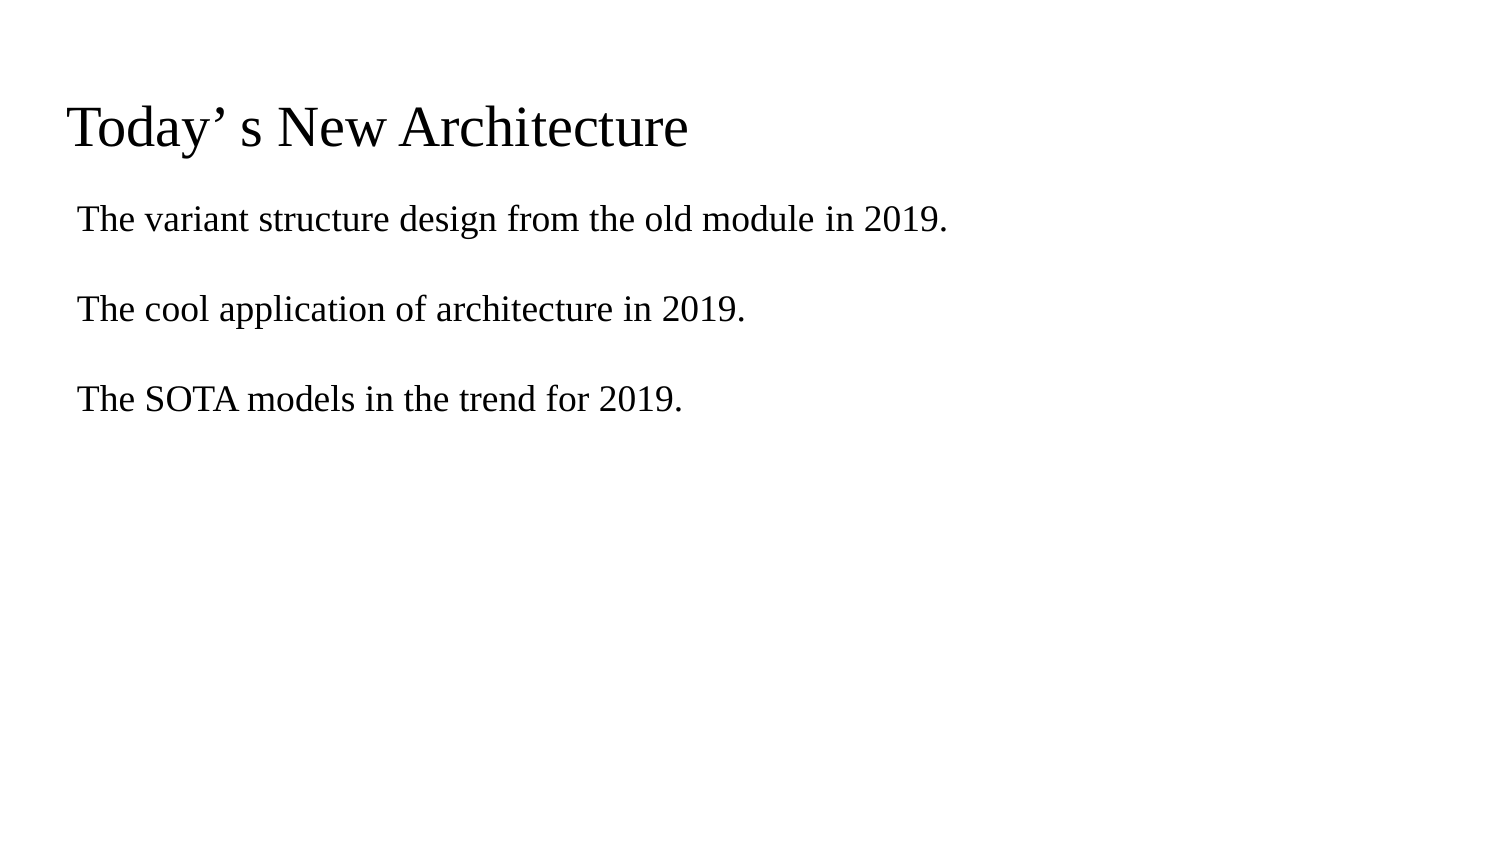

# Today’ s New Architecture
The variant structure design from the old module in 2019.

The cool application of architecture in 2019.

The SOTA models in the trend for 2019.